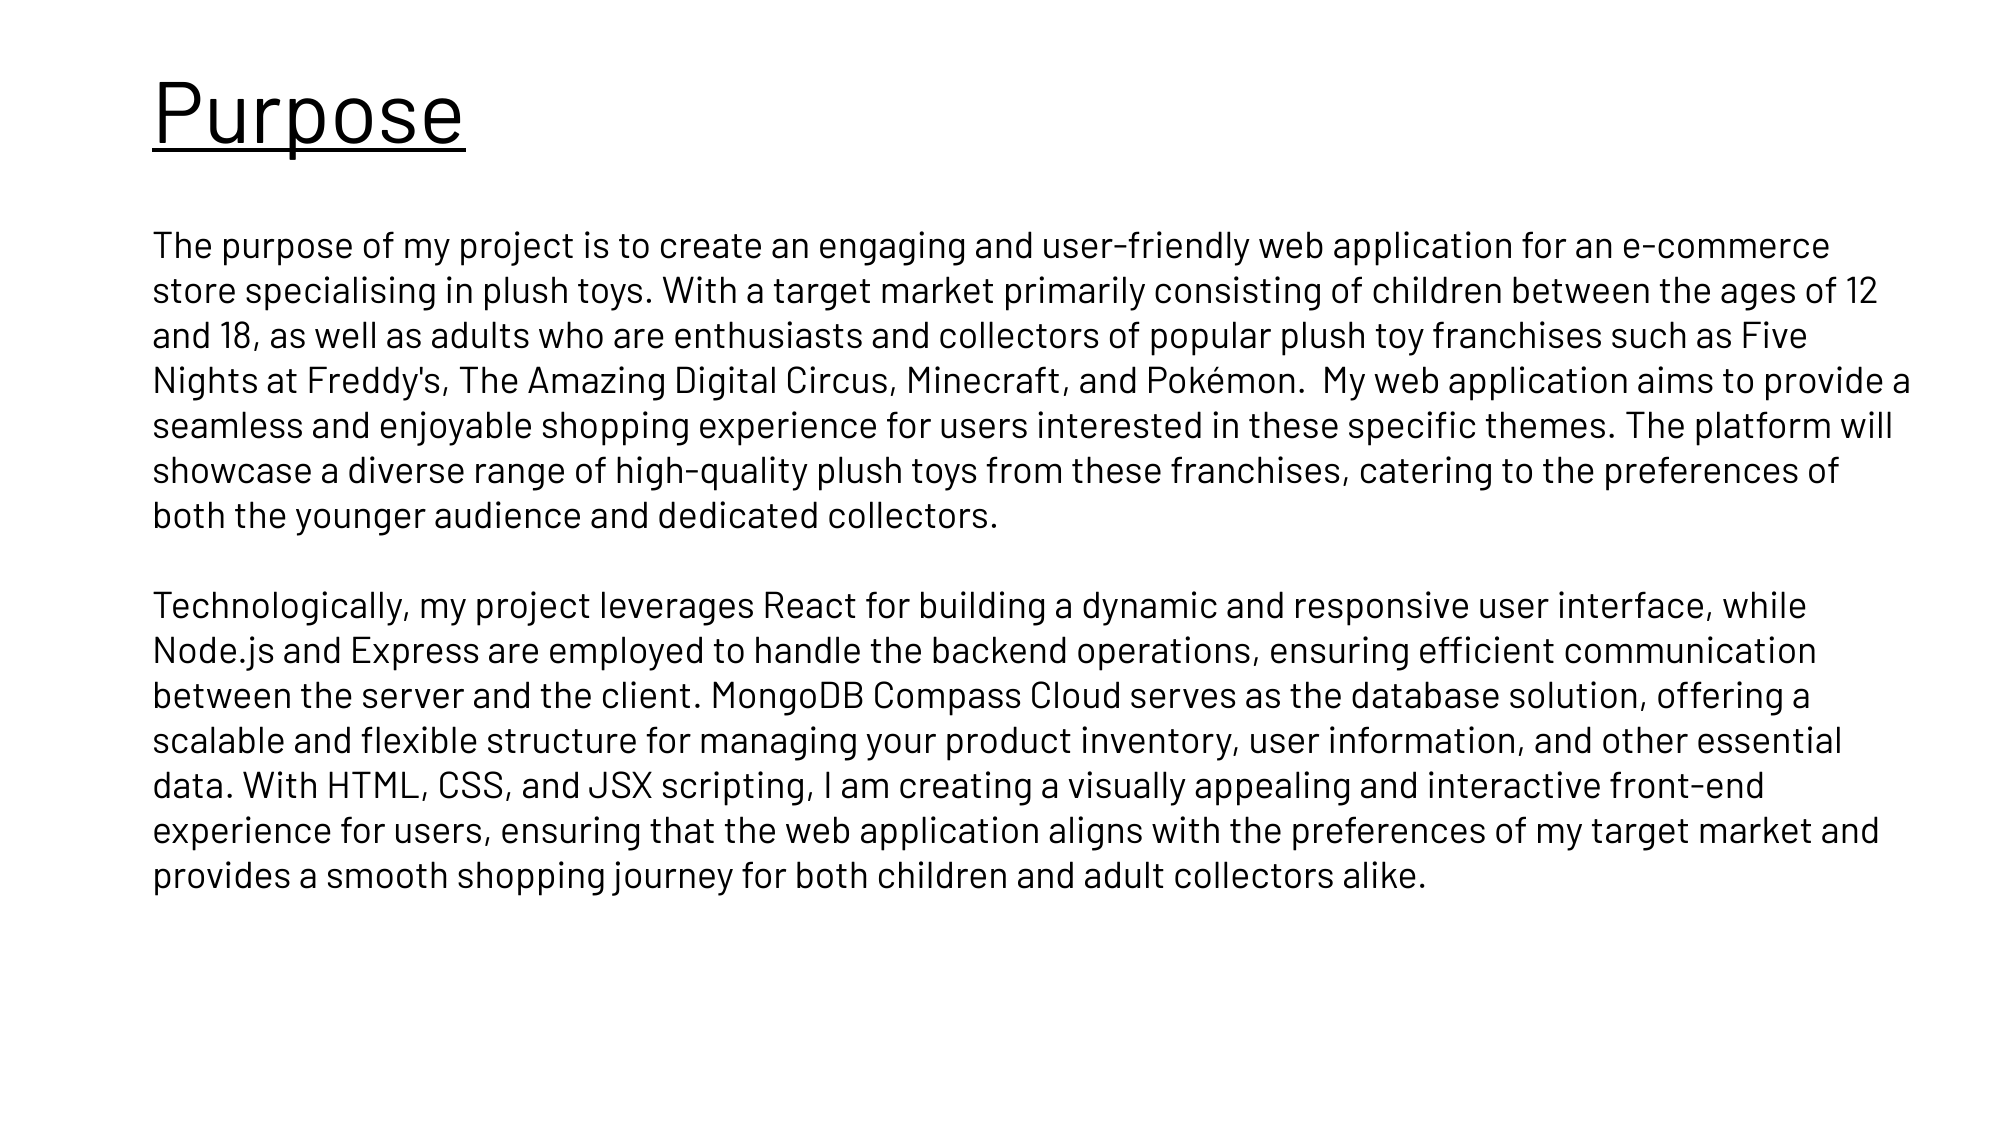

# Purpose
The purpose of my project is to create an engaging and user-friendly web application for an e-commerce store specialising in plush toys. With a target market primarily consisting of children between the ages of 12 and 18, as well as adults who are enthusiasts and collectors of popular plush toy franchises such as Five Nights at Freddy's, The Amazing Digital Circus, Minecraft, and Pokémon.  My web application aims to provide a seamless and enjoyable shopping experience for users interested in these specific themes. The platform will showcase a diverse range of high-quality plush toys from these franchises, catering to the preferences of both the younger audience and dedicated collectors.

Technologically, my project leverages React for building a dynamic and responsive user interface, while Node.js and Express are employed to handle the backend operations, ensuring efficient communication between the server and the client. MongoDB Compass Cloud serves as the database solution, offering a scalable and flexible structure for managing your product inventory, user information, and other essential data. With HTML, CSS, and JSX scripting, I am creating a visually appealing and interactive front-end experience for users, ensuring that the web application aligns with the preferences of my target market and provides a smooth shopping journey for both children and adult collectors alike.